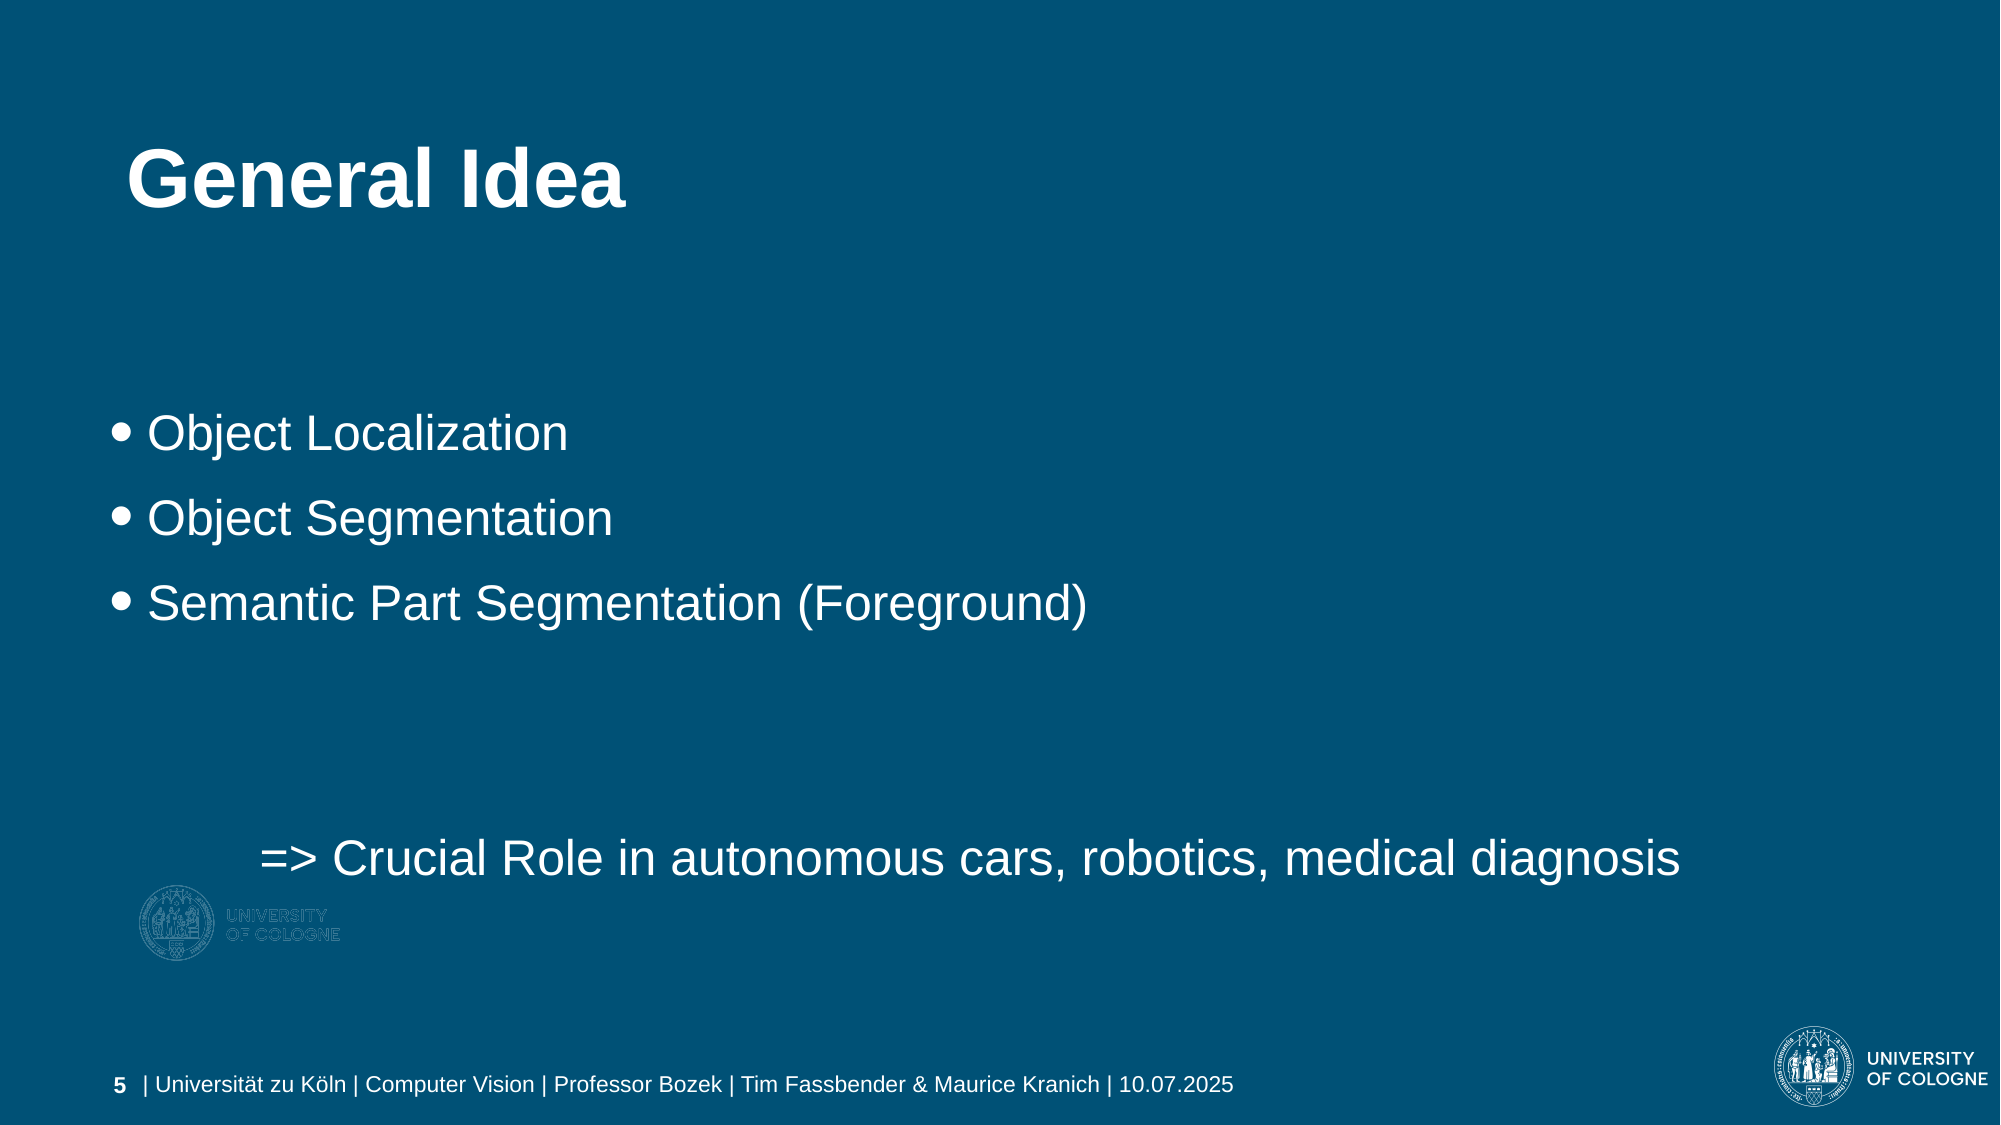

# General Idea

Object Localization
Object Segmentation
Semantic Part Segmentation (Foreground)

	=> Crucial Role in autonomous cars, robotics, medical diagnosis
| Universität zu Köln | Computer Vision | Professor Bozek | Tim Fassbender & Maurice Kranich | 10.07.2025
5